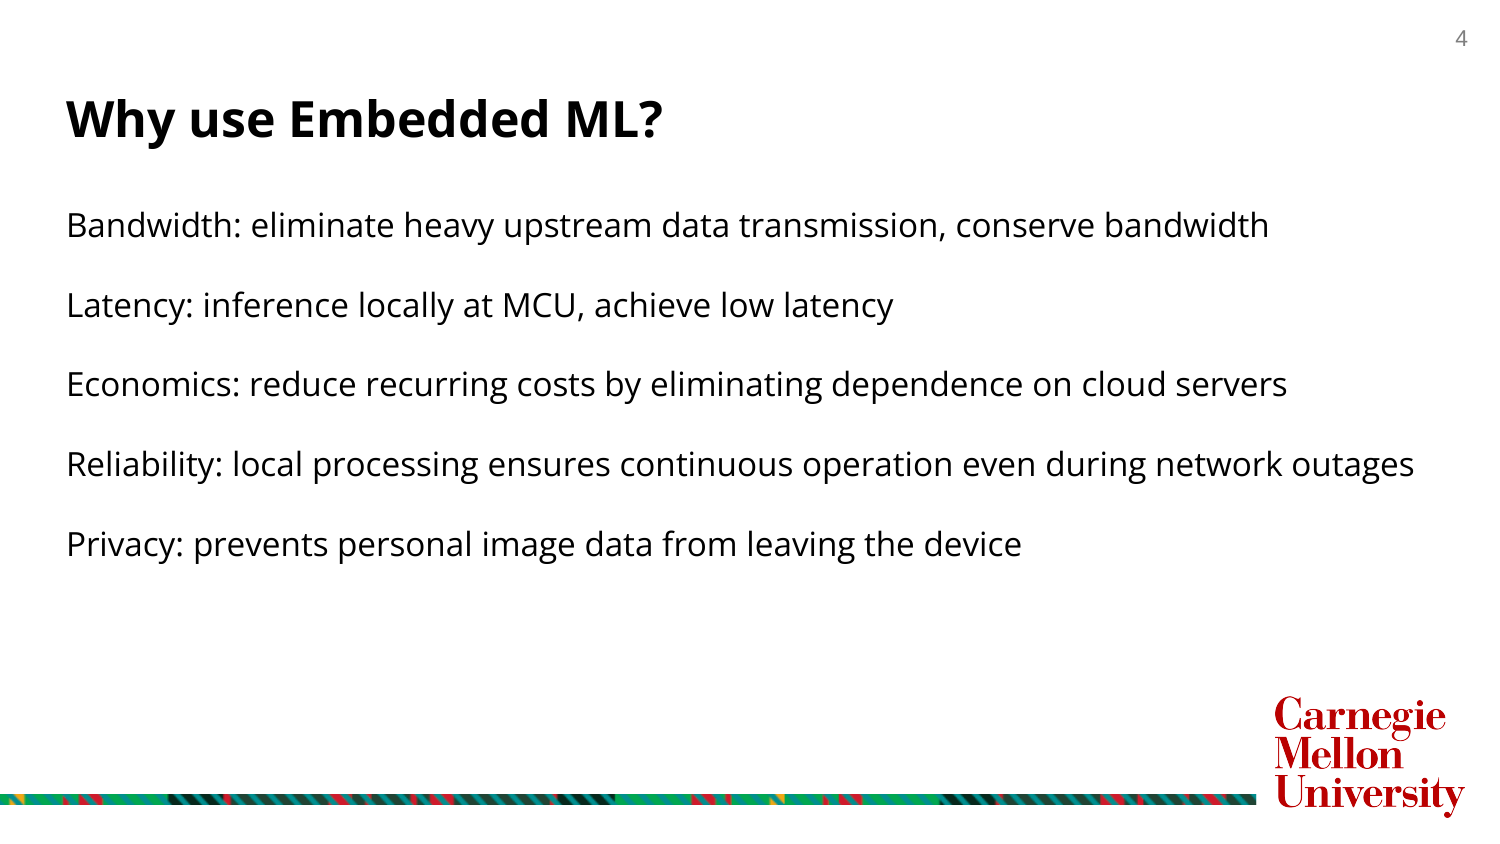

# Why use Embedded ML?
Bandwidth: eliminate heavy upstream data transmission, conserve bandwidth

Latency: inference locally at MCU, achieve low latency

Economics: reduce recurring costs by eliminating dependence on cloud servers

Reliability: local processing ensures continuous operation even during network outages

Privacy: prevents personal image data from leaving the device